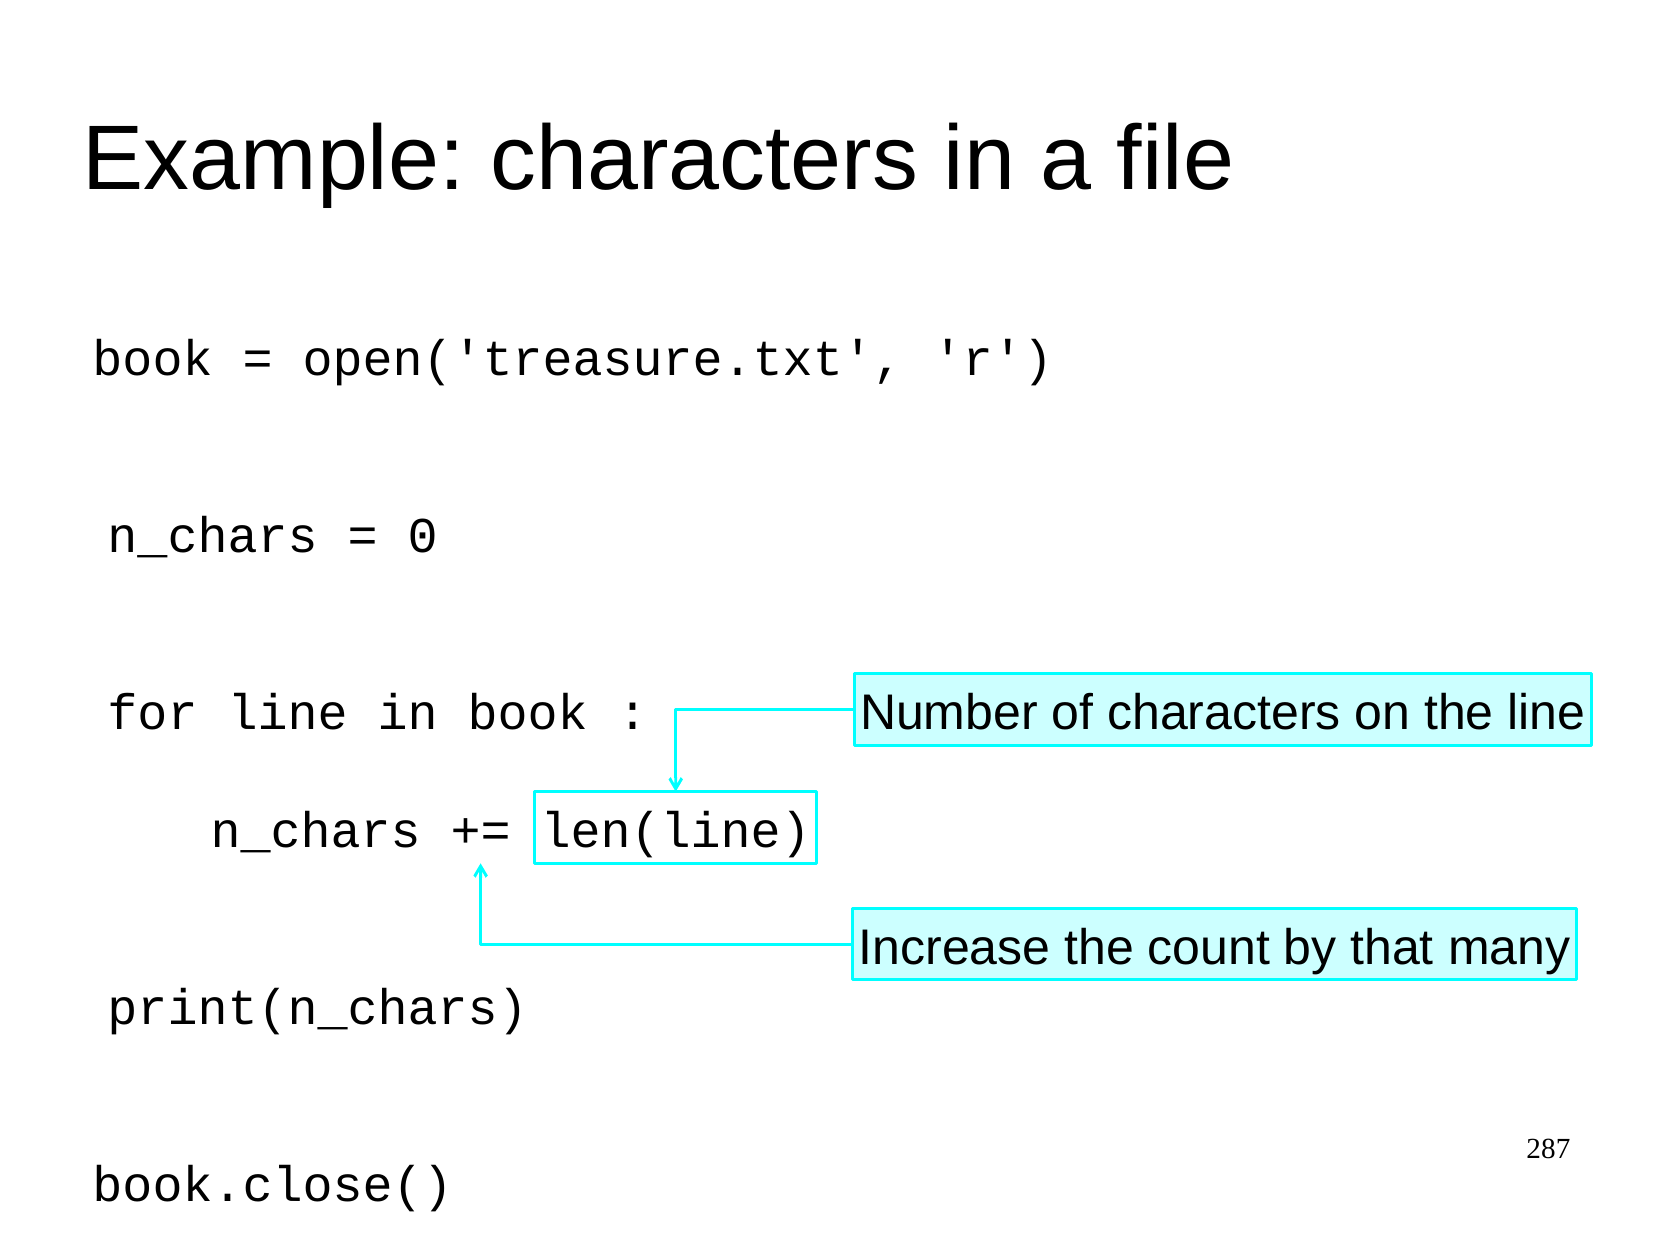

Example: characters in a file
book = open('treasure.txt', 'r')
n_chars = 0
for line in book :
Number of characters on the line
n_chars
+=
len(line)
Increase the count by that many
print(n_chars)
287
book.close()